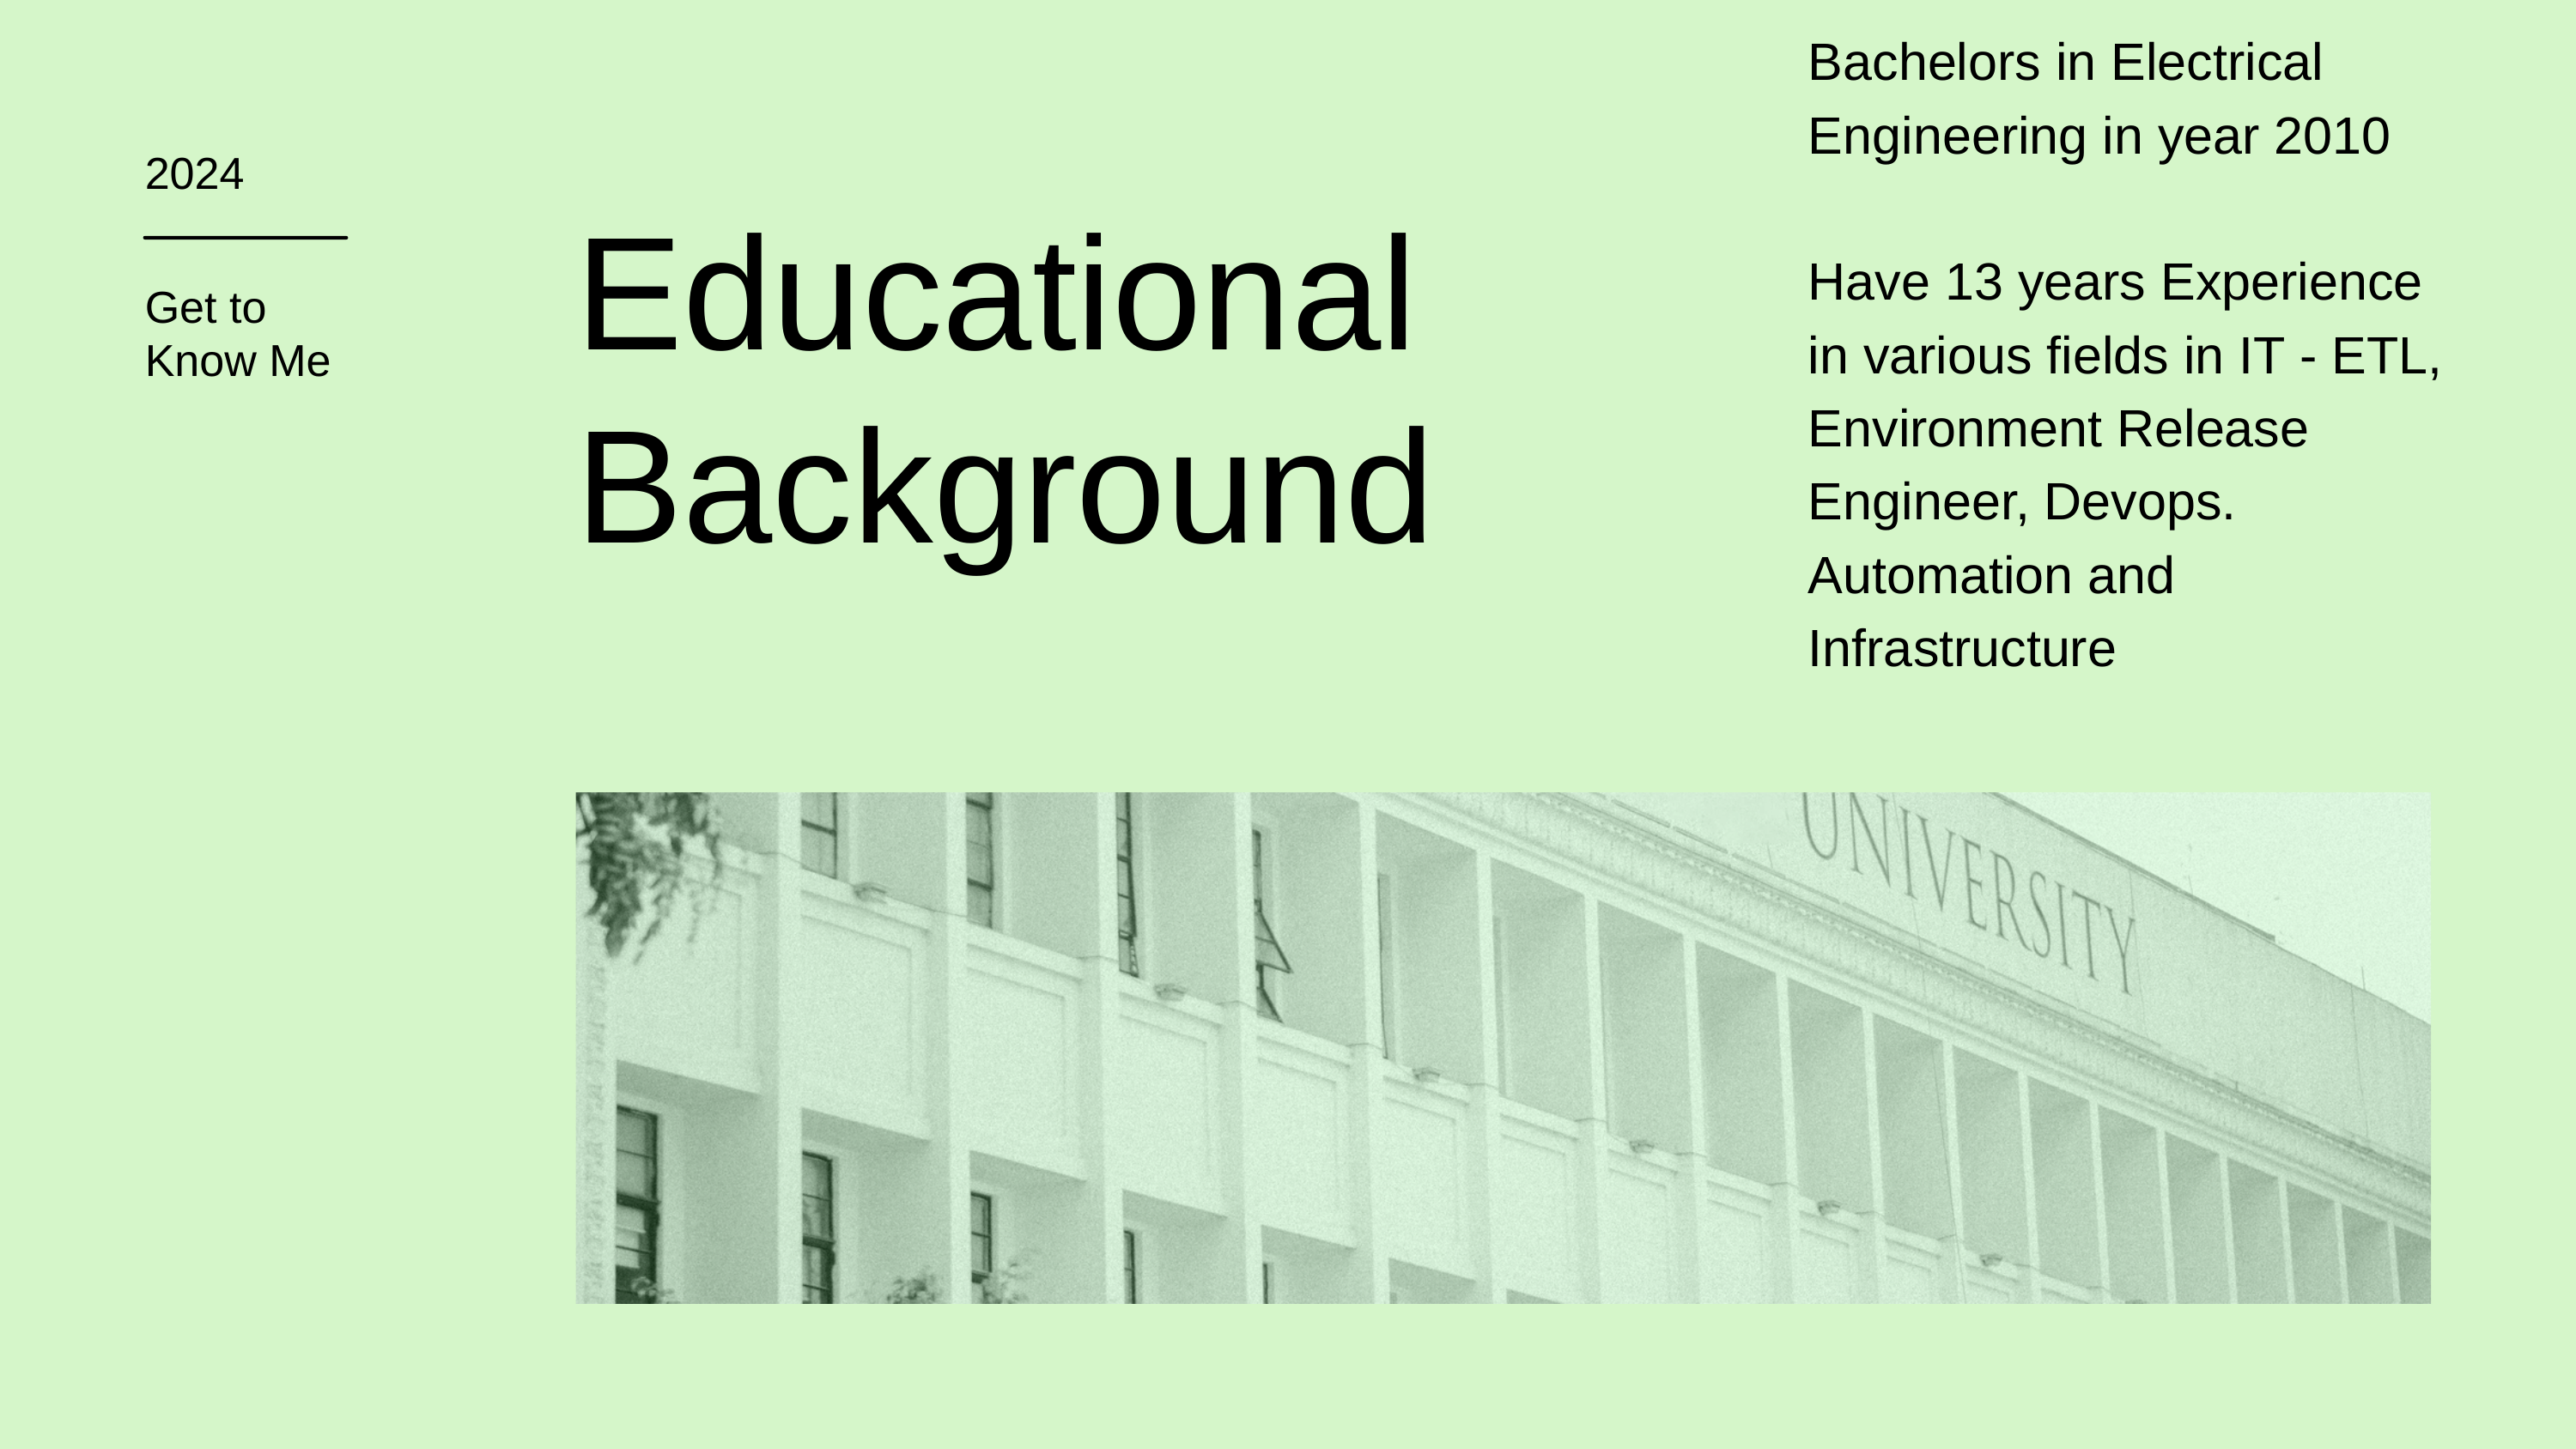

Bachelors in Electrical Engineering in year 2010

Have 13 years Experience in various fields in IT - ETL, Environment Release Engineer, Devops. Automation and Infrastructure
2024

Get to Know Me
Educational Background